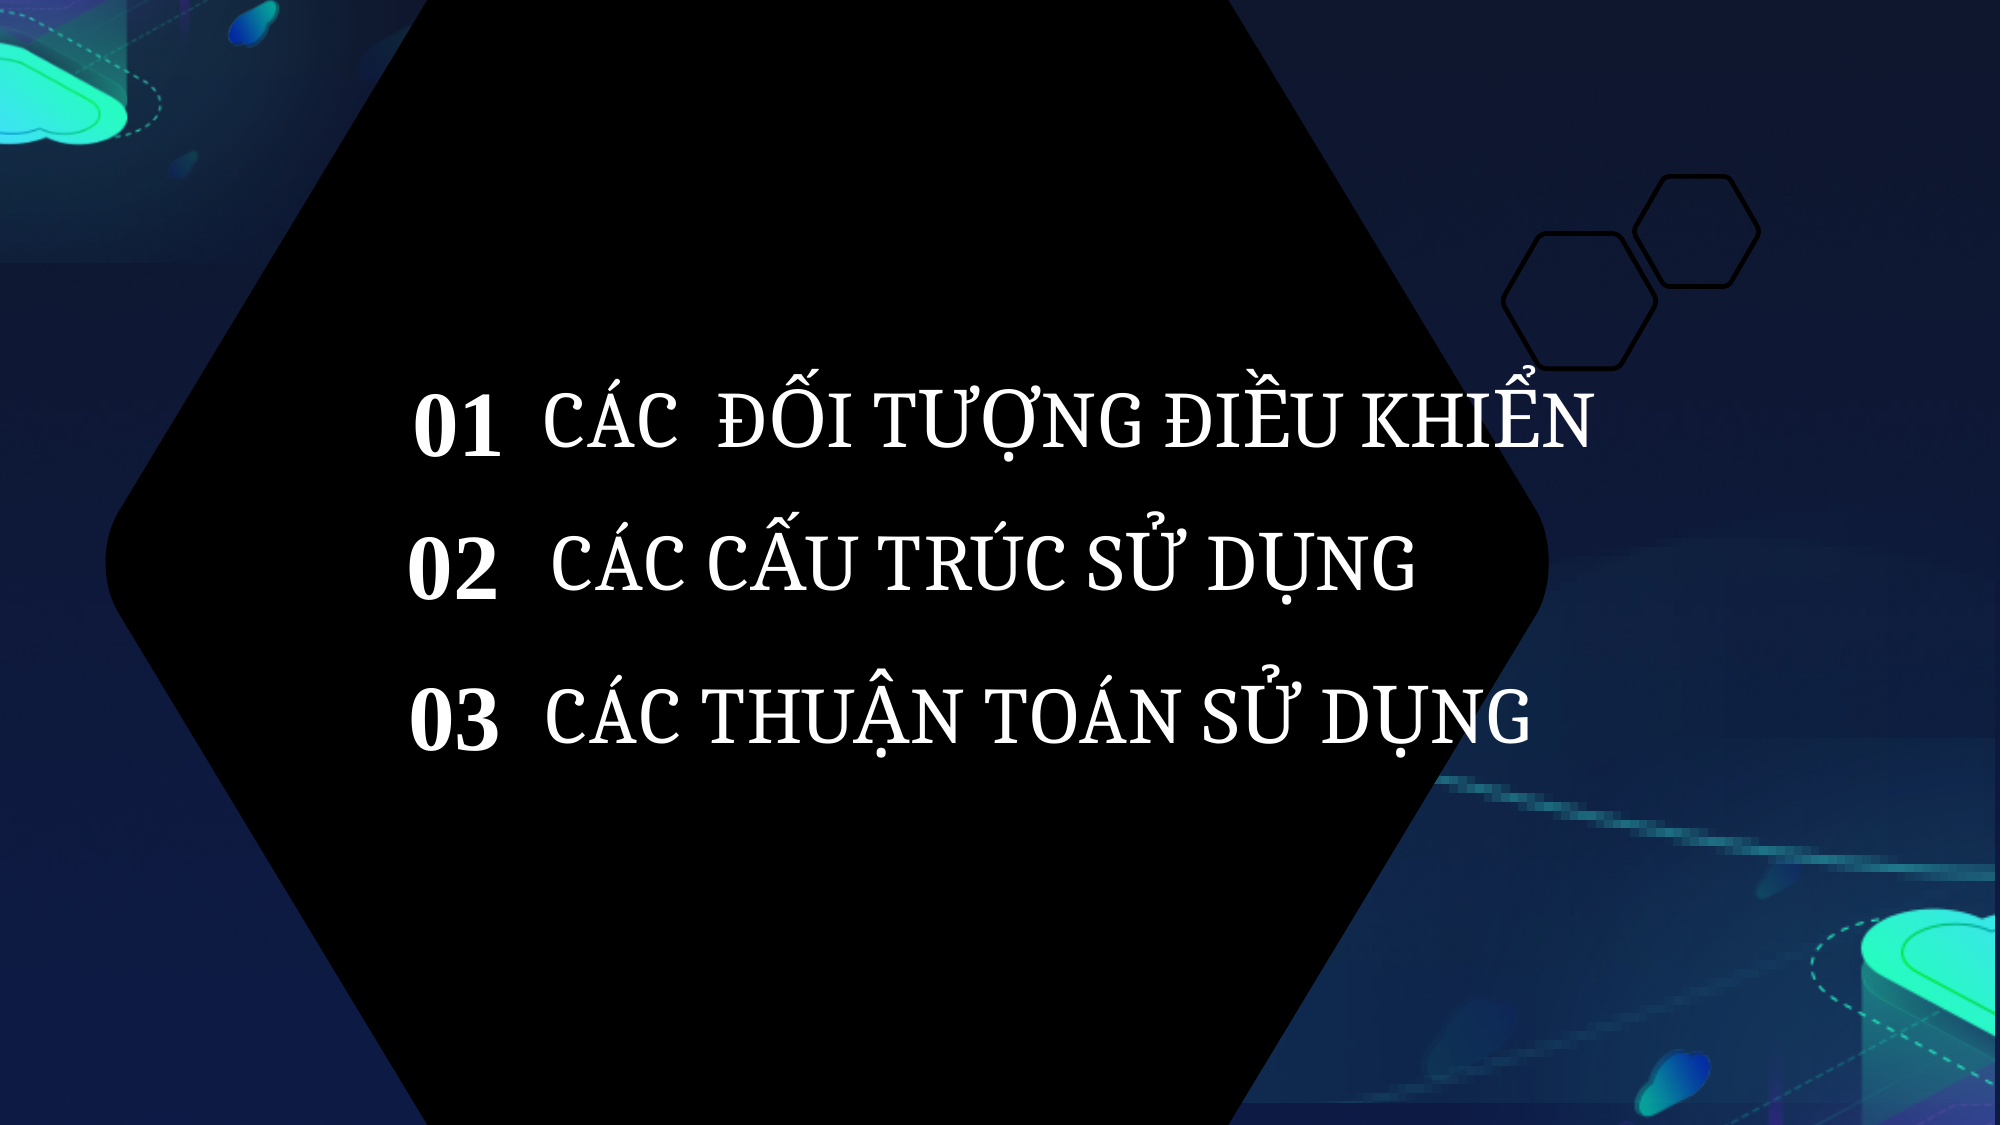

01
CÁC  ĐỐI TƯỢNG ĐIỀU KHIỂN
02
CÁC CẤU TRÚC SỬ DỤNG
03
CÁC THUẬN TOÁN SỬ DỤNG